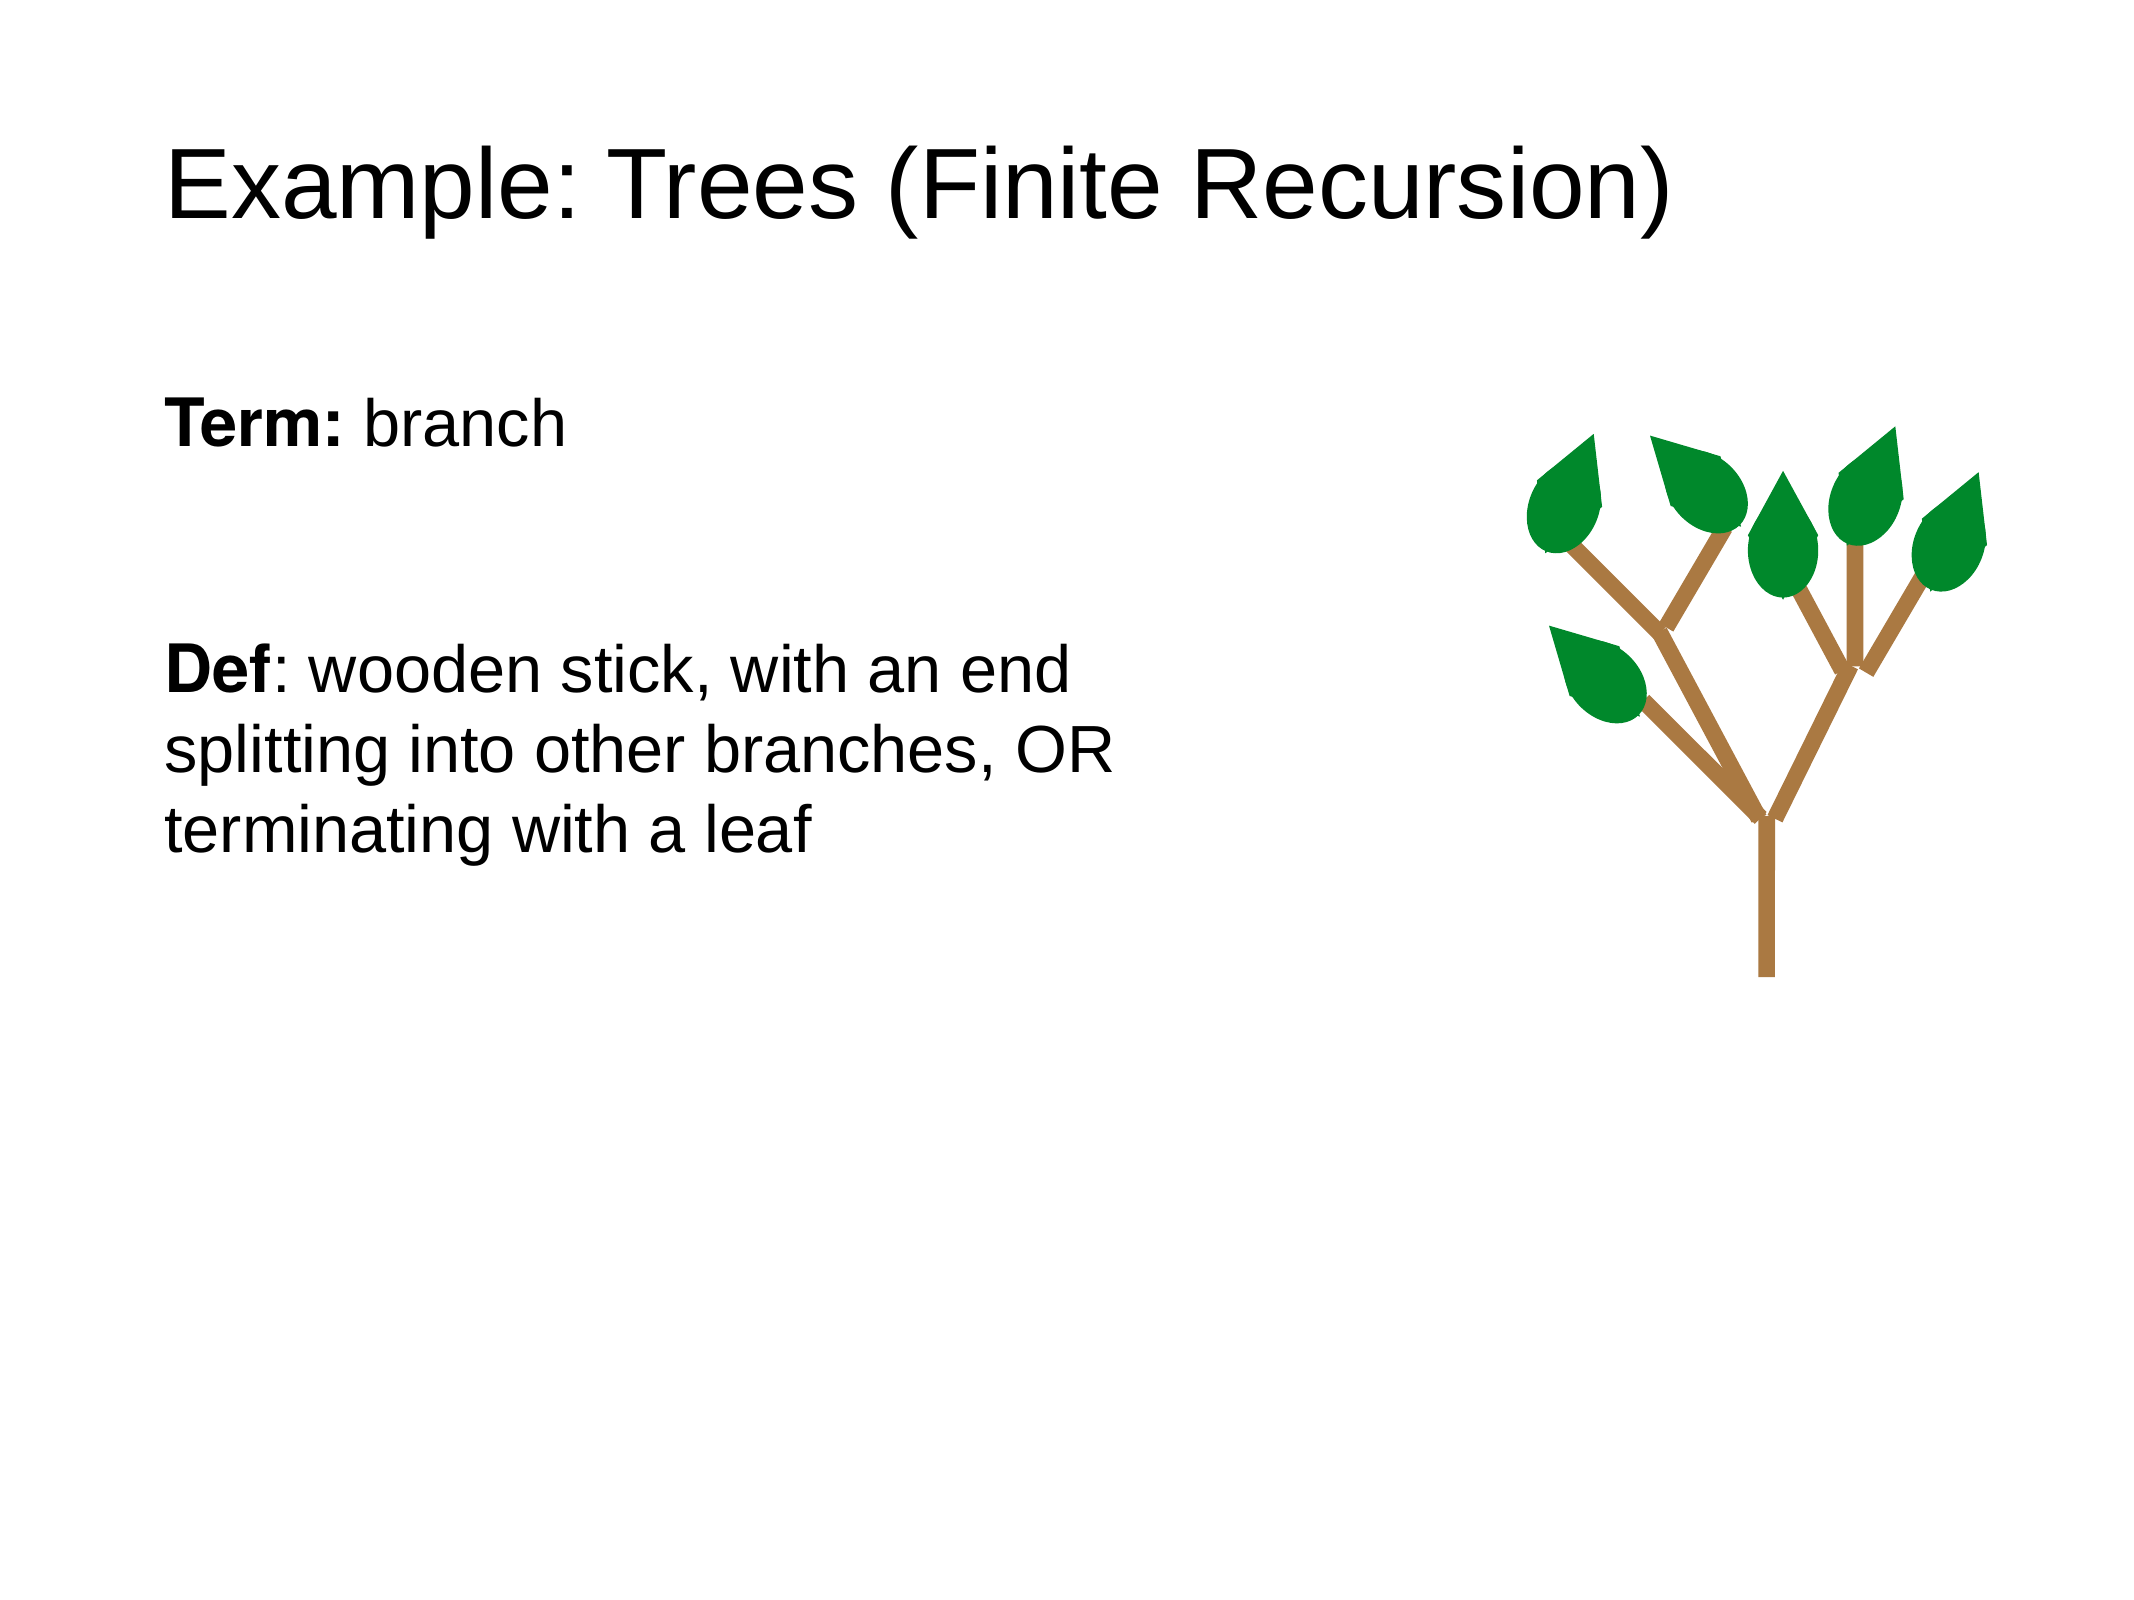

# Example: Trees (Finite Recursion)
Term: branch

Def: wooden stick, with an end splitting into other branches, OR terminating with a leaf